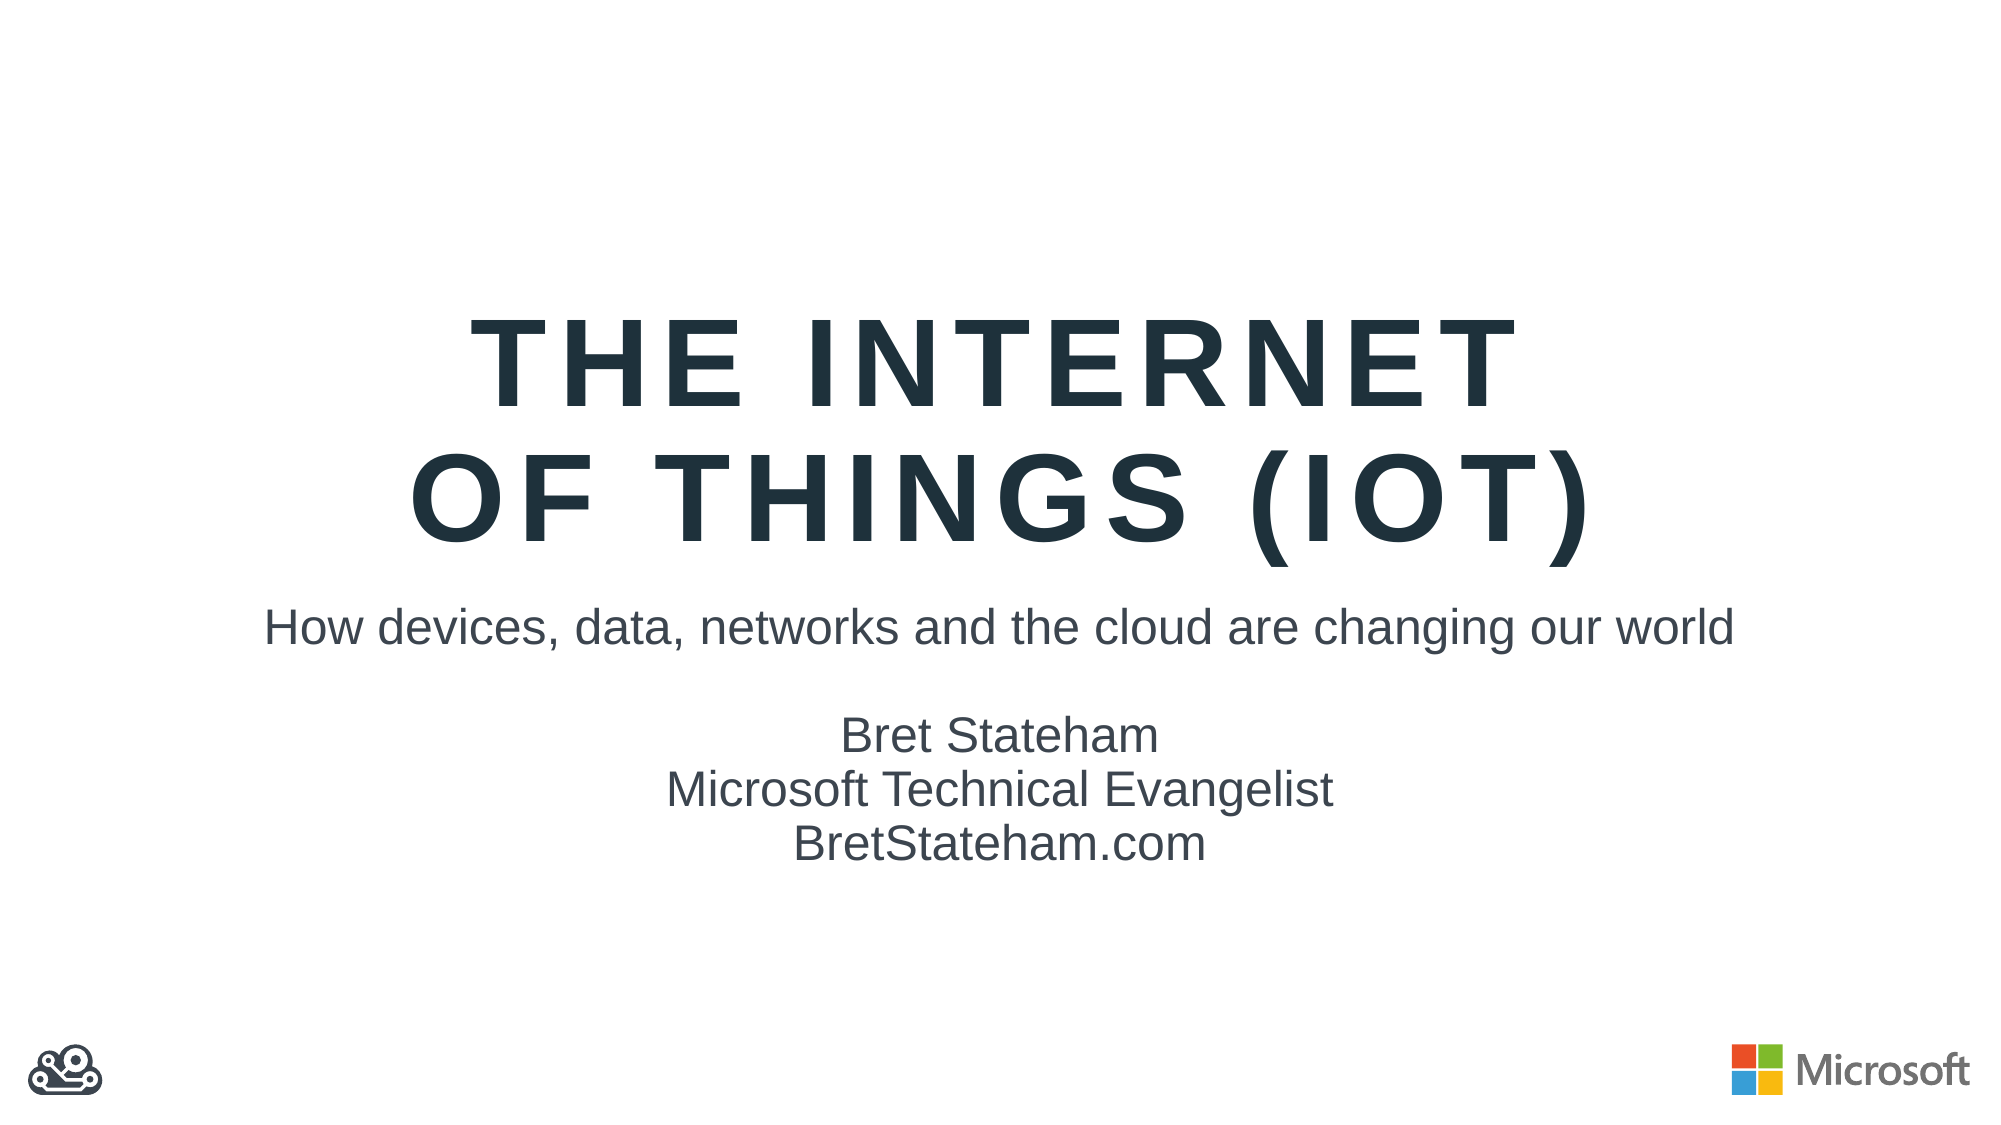

# The Internet of THINGS (IoT)
How devices, data, networks and the cloud are changing our world
Bret Stateham
Microsoft Technical Evangelist
BretStateham.com